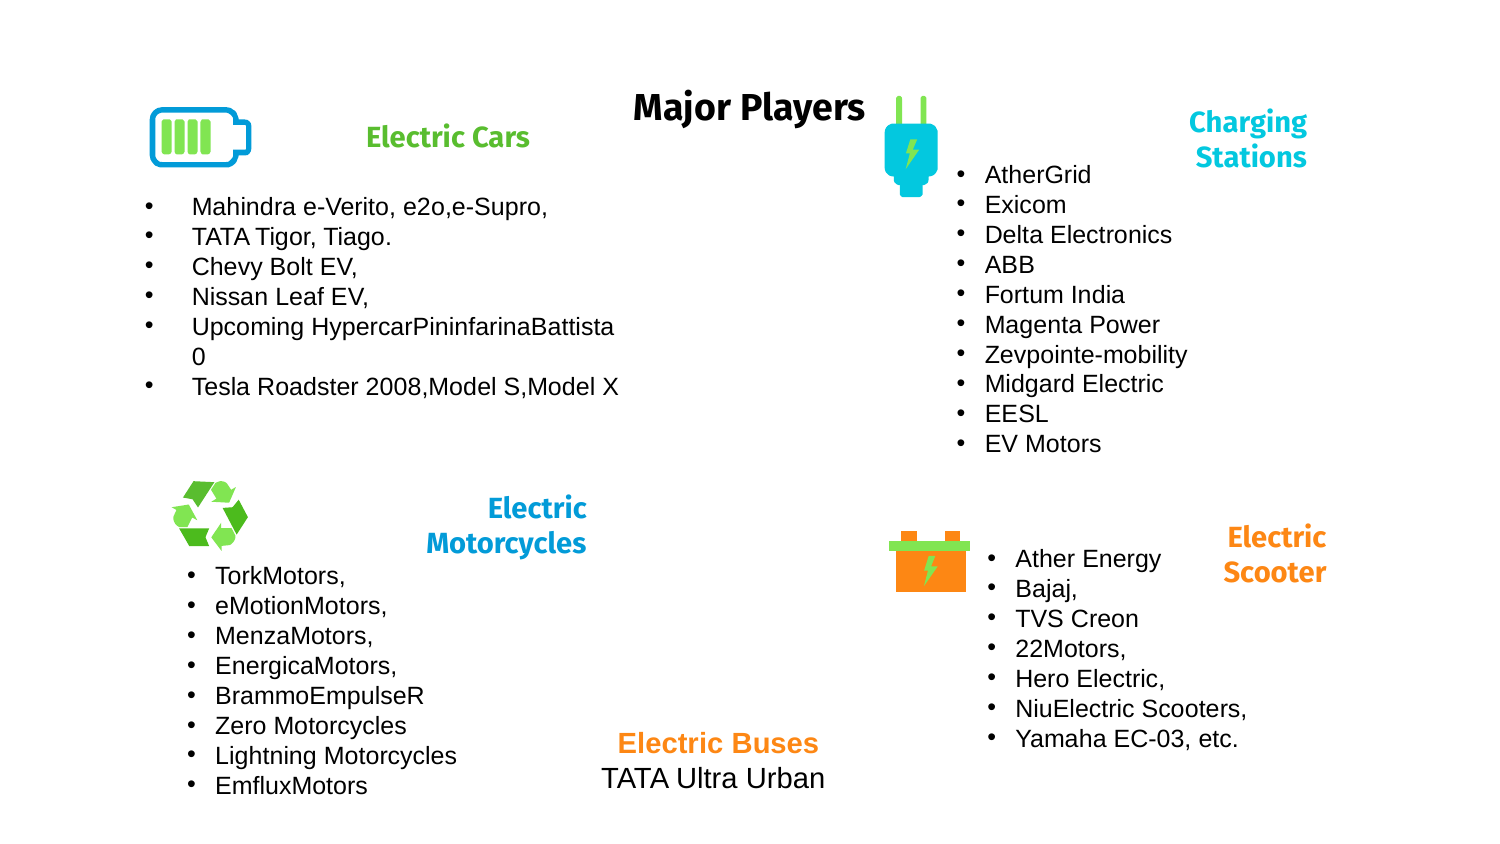

# Major Players

Electric Cars
Charging Stations
AtherGrid
Exicom
Delta Electronics
ABB
Fortum India
Magenta Power
Zevpointe-mobility
Midgard Electric
EESL
EV Motors
Mahindra e-Verito, e2o,e-Supro,
TATA Tigor, Tiago.
Chevy Bolt EV,
Nissan Leaf EV,
Upcoming HypercarPininfarinaBattista 0
Tesla Roadster 2008,Model S,Model X

Electric Motorcycles
TorkMotors,
eMotionMotors,
MenzaMotors,
EnergicaMotors,
BrammoEmpulseR
Zero Motorcycles
Lightning Motorcycles
EmfluxMotors

Electric Scooter
Ather Energy
Bajaj,
TVS Creon
22Motors,
Hero Electric,
NiuElectric Scooters,
Yamaha EC-03, etc.
Electric Buses
TATA Ultra Urban